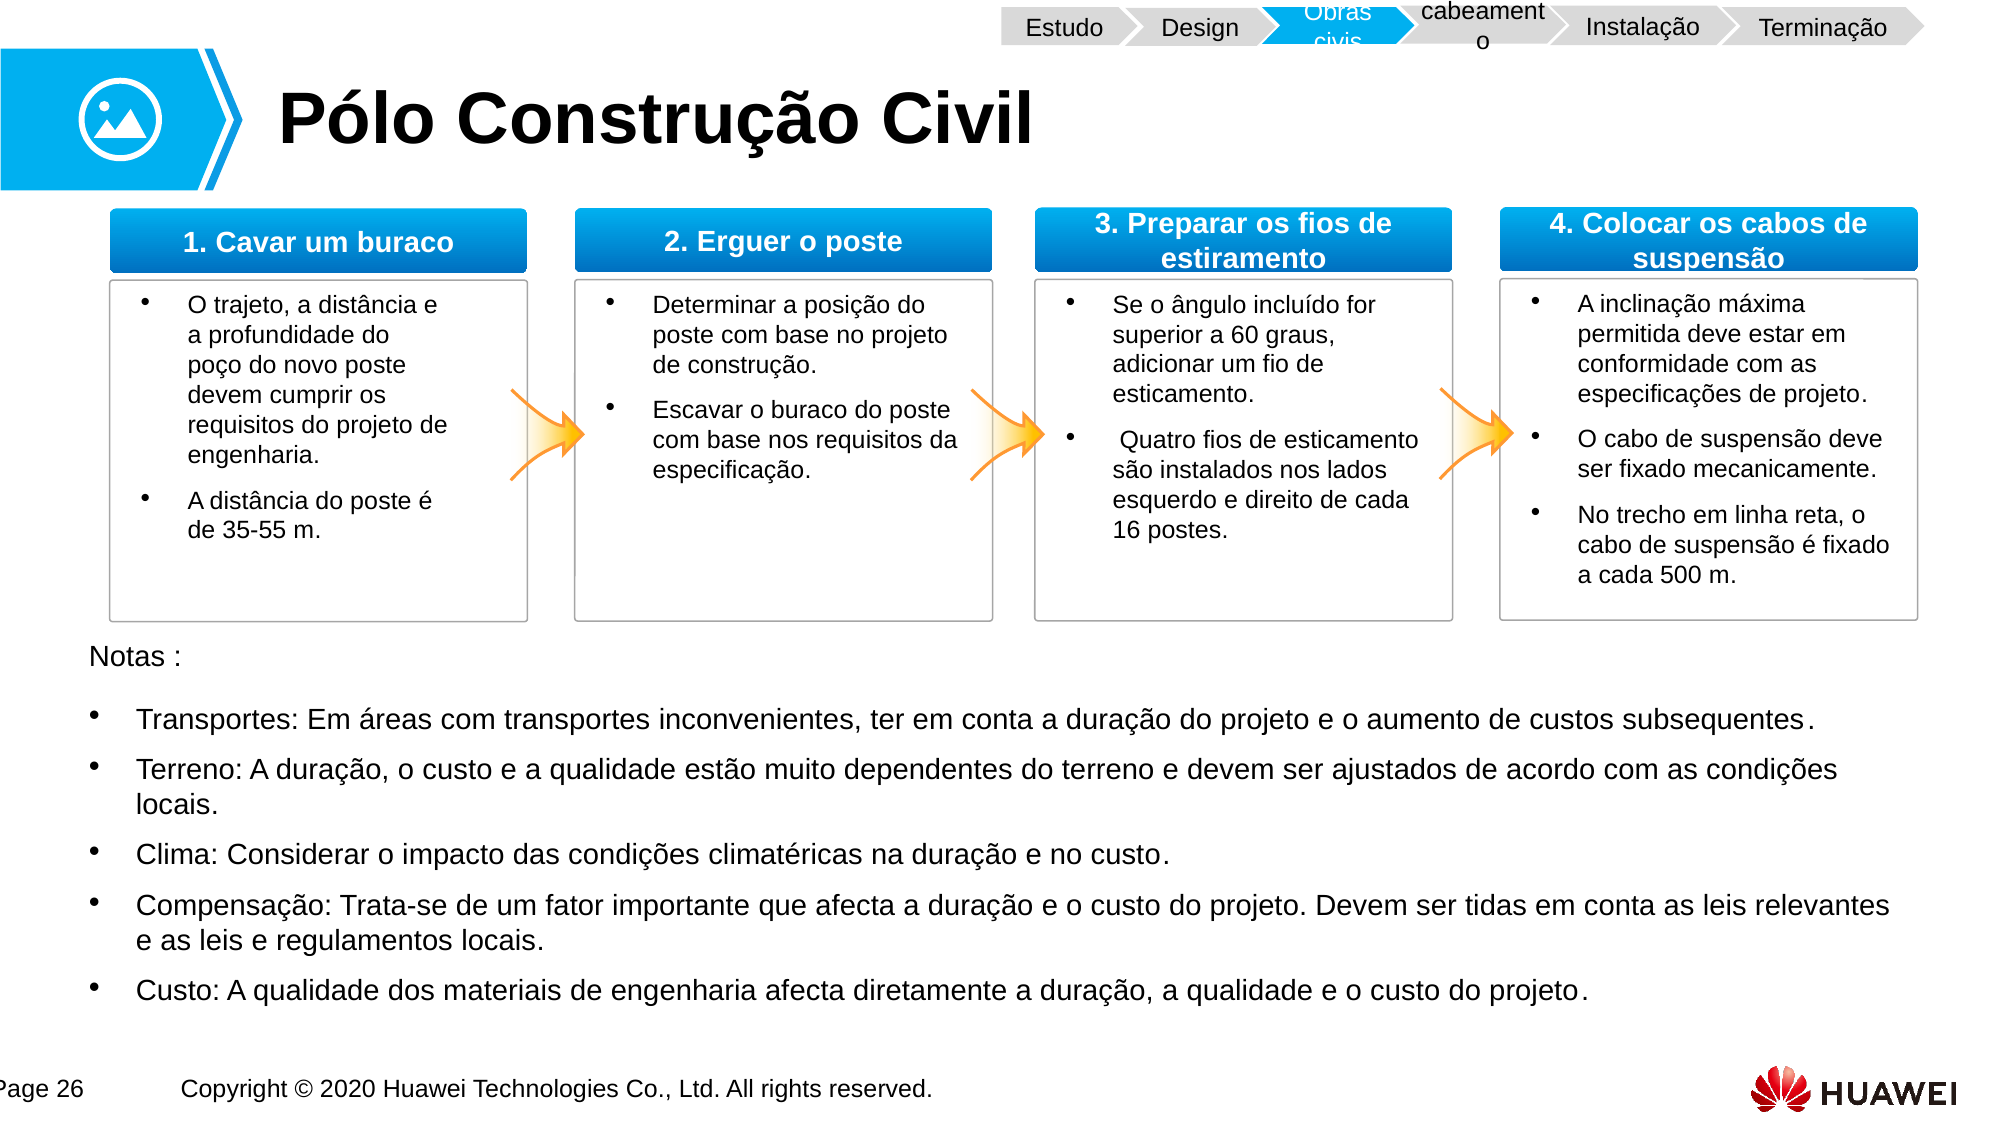

cabeamento
Instalação
Estudo
Terminação
Obras civis
Design
# Pólo Construção Civil
4. Colocar os cabos de suspensão
3. Preparar os fios de estiramento
2. Erguer o poste
1. Cavar um buraco

A inclinação máxima permitida deve estar em conformidade com as especificações de projeto.
O cabo de suspensão deve ser fixado mecanicamente.
No trecho em linha reta, o cabo de suspensão é fixado a cada 500 m.

Se o ângulo incluído for superior a 60 graus, adicionar um fio de esticamento.
 Quatro fios de esticamento são instalados nos lados esquerdo e direito de cada 16 postes.
Determinar a posição do poste com base no projeto de construção.
Escavar o buraco do poste com base nos requisitos da especificação.
O trajeto, a distância e a profundidade do poço do novo poste devem cumprir os requisitos do projeto de engenharia.
A distância do poste é de 35-55 m.

Notas :
Transportes: Em áreas com transportes inconvenientes, ter em conta a duração do projeto e o aumento de custos subsequentes.
Terreno: A duração, o custo e a qualidade estão muito dependentes do terreno e devem ser ajustados de acordo com as condições locais.
Clima: Considerar o impacto das condições climatéricas na duração e no custo.
Compensação: Trata-se de um fator importante que afecta a duração e o custo do projeto. Devem ser tidas em conta as leis relevantes e as leis e regulamentos locais.
Custo: A qualidade dos materiais de engenharia afecta diretamente a duração, a qualidade e o custo do projeto.